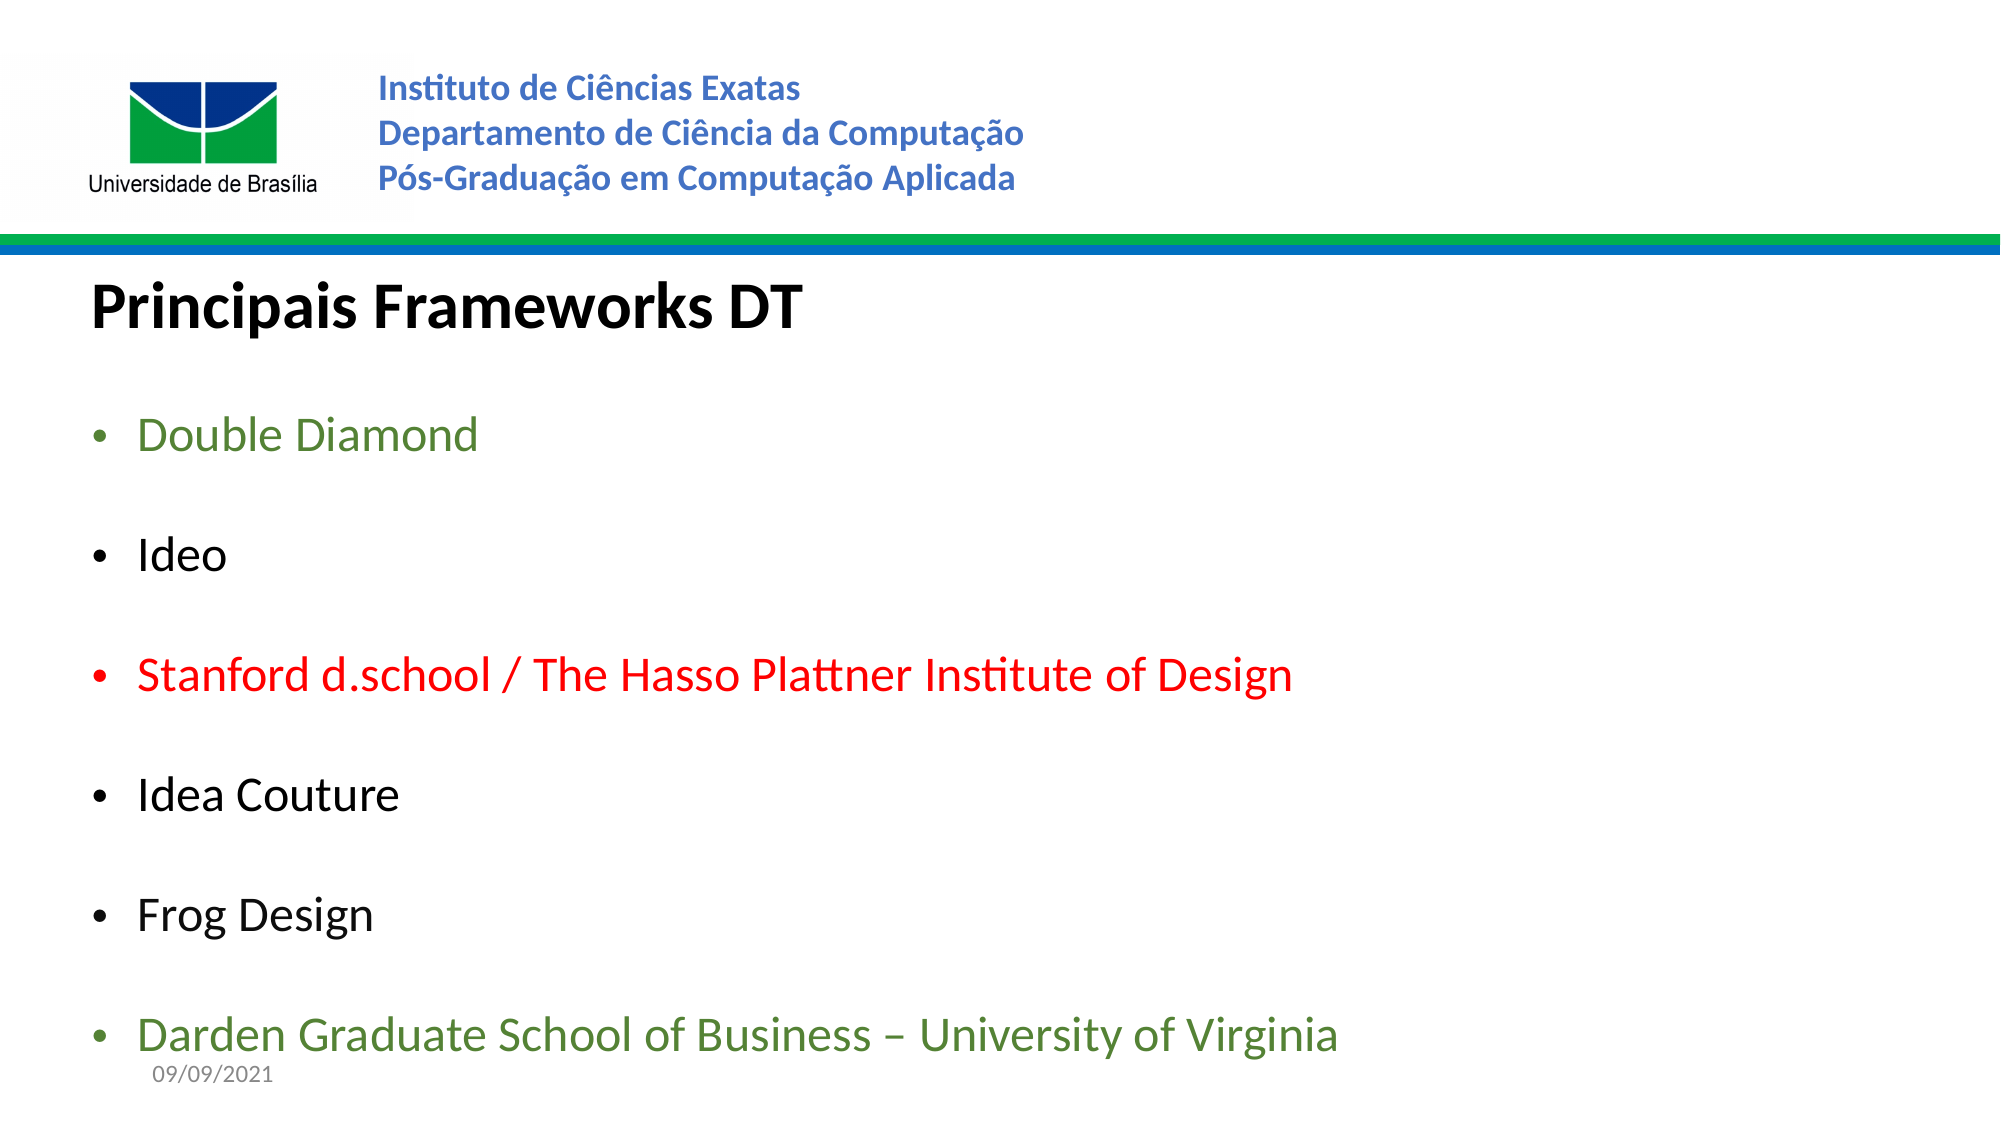

Principais Frameworks DT

Double Diamond

Ideo

Stanford d.school / The Hasso Plattner Institute of Design

Idea Couture

Frog Design

Darden Graduate School of Business – University of Virginia

09/09/2021
22